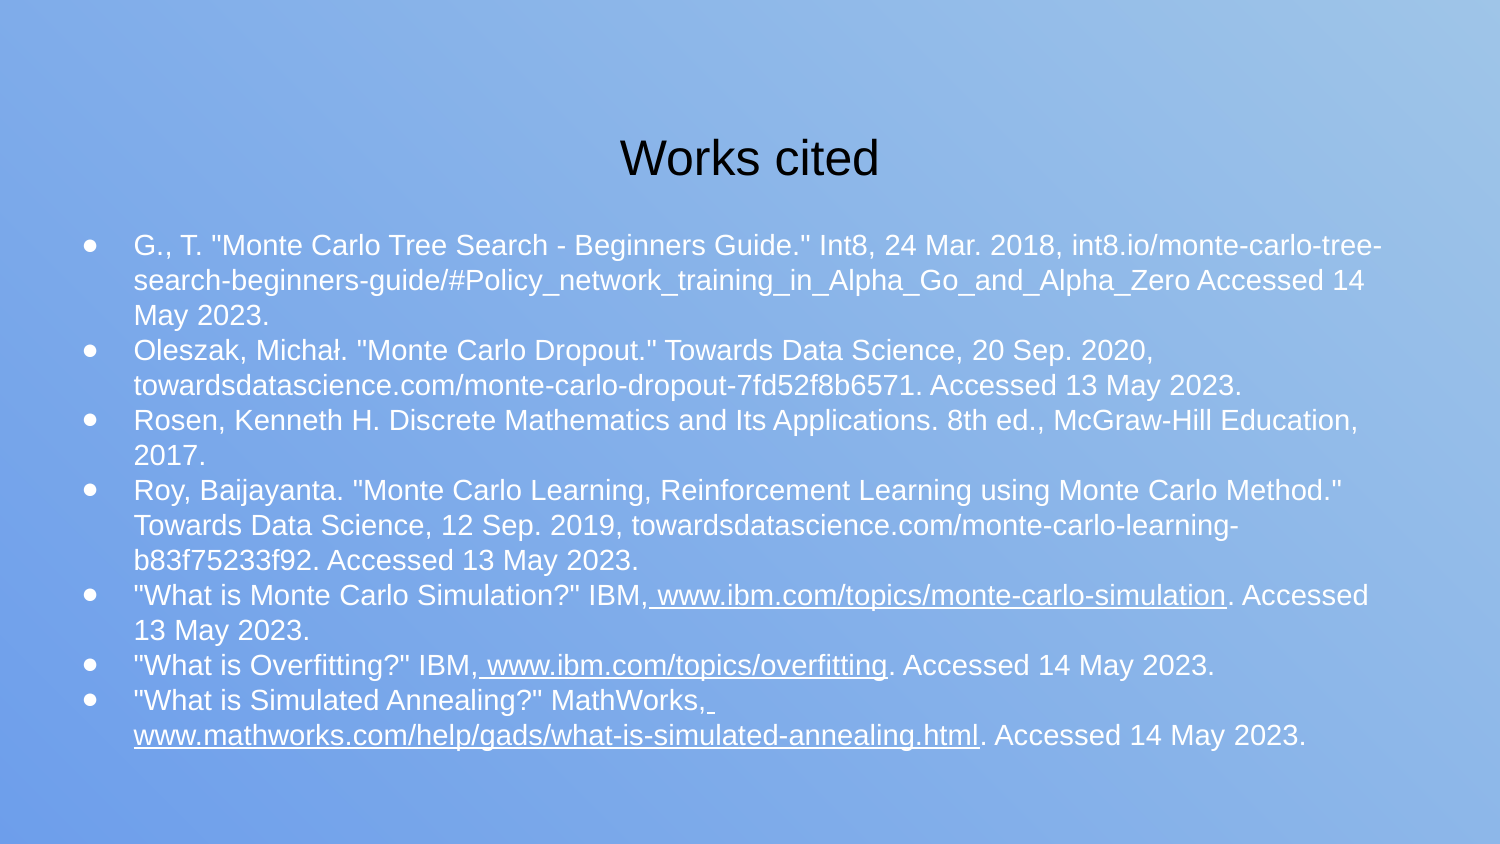

# Works cited
G., T. "Monte Carlo Tree Search - Beginners Guide." Int8, 24 Mar. 2018, int8.io/monte-carlo-tree-search-beginners-guide/#Policy_network_training_in_Alpha_Go_and_Alpha_Zero Accessed 14 May 2023.
Oleszak, Michał. "Monte Carlo Dropout." Towards Data Science, 20 Sep. 2020, towardsdatascience.com/monte-carlo-dropout-7fd52f8b6571. Accessed 13 May 2023.
Rosen, Kenneth H. Discrete Mathematics and Its Applications. 8th ed., McGraw-Hill Education, 2017.
Roy, Baijayanta. "Monte Carlo Learning, Reinforcement Learning using Monte Carlo Method." Towards Data Science, 12 Sep. 2019, towardsdatascience.com/monte-carlo-learning-b83f75233f92. Accessed 13 May 2023.
"What is Monte Carlo Simulation?" IBM, www.ibm.com/topics/monte-carlo-simulation. Accessed 13 May 2023.
"What is Overfitting?" IBM, www.ibm.com/topics/overfitting. Accessed 14 May 2023.
"What is Simulated Annealing?" MathWorks, www.mathworks.com/help/gads/what-is-simulated-annealing.html. Accessed 14 May 2023.